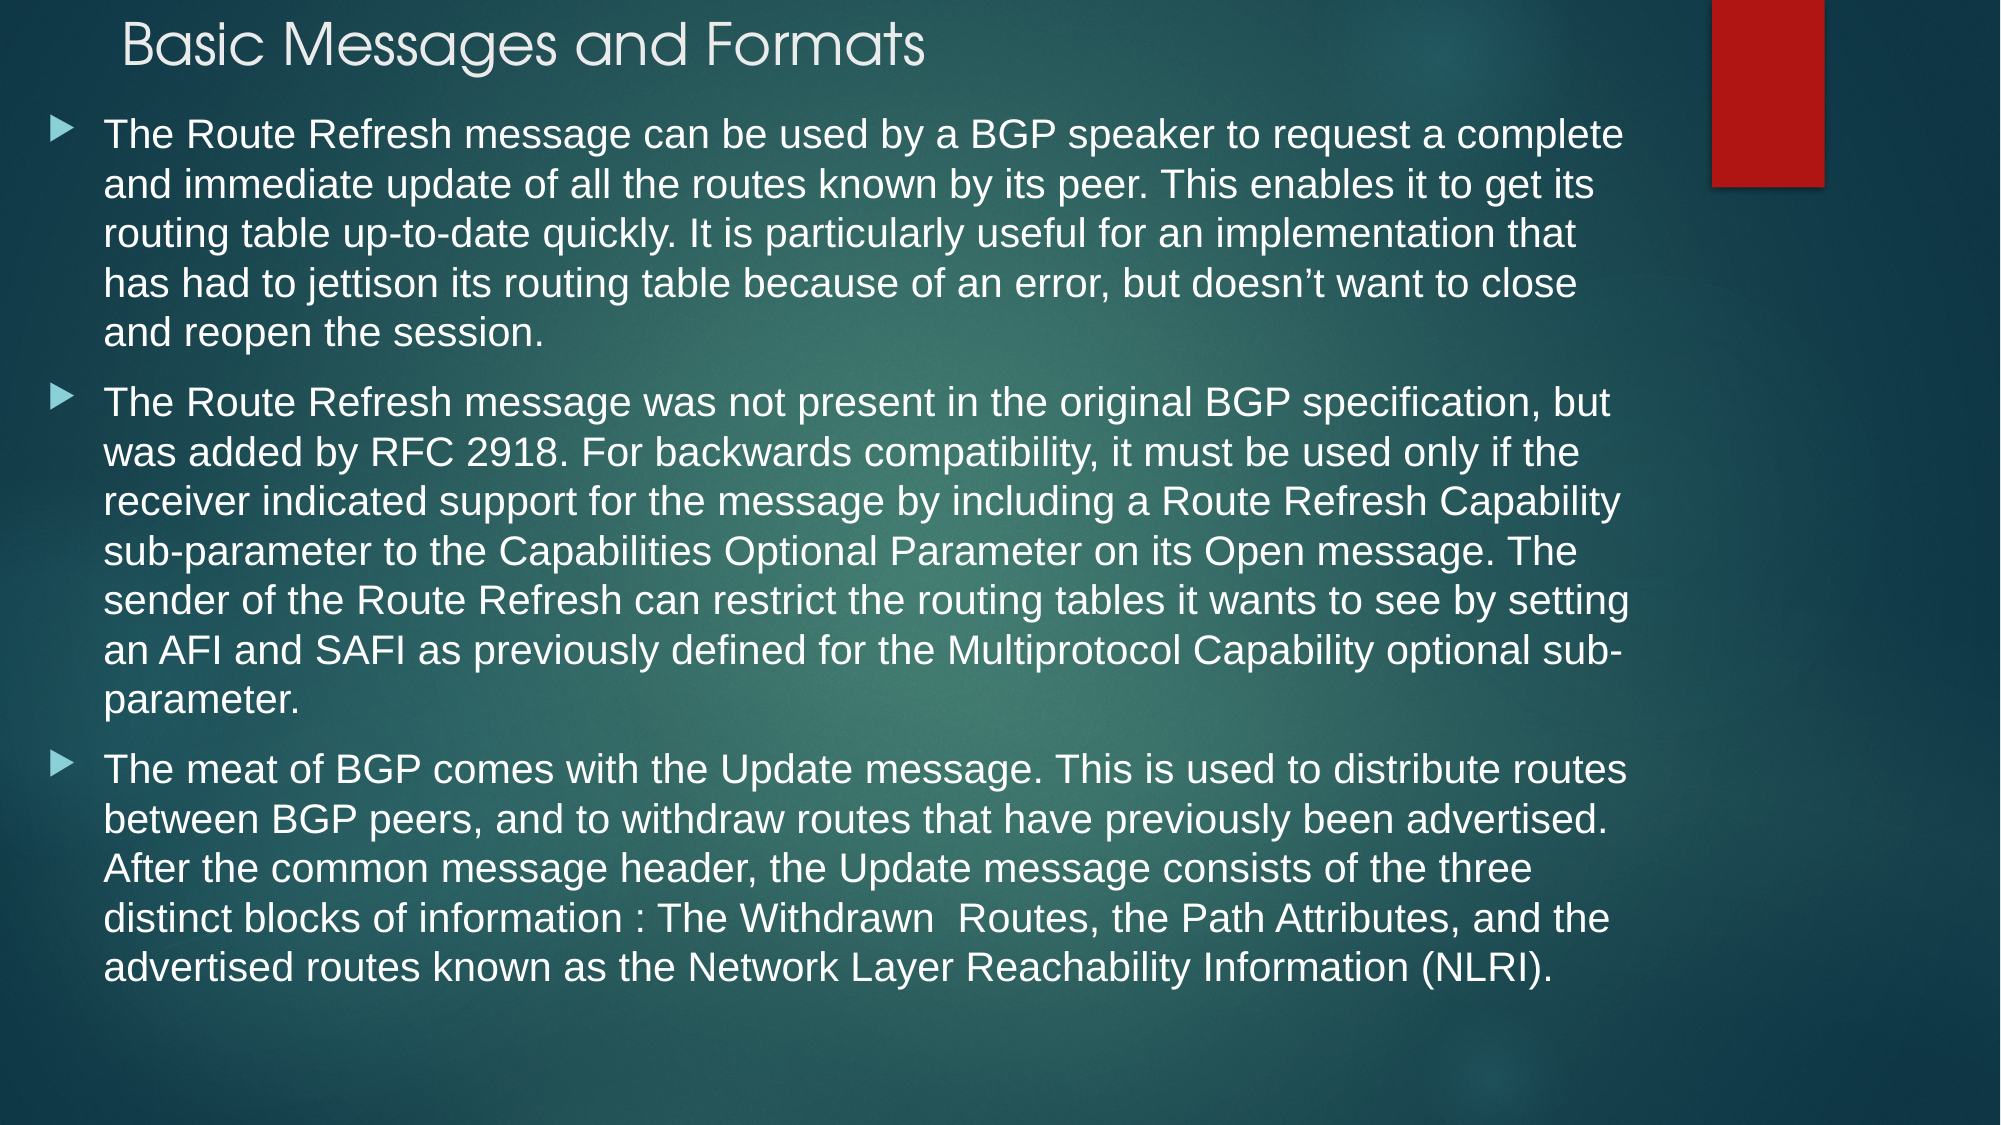

# Basic Messages and Formats
The Route Refresh message can be used by a BGP speaker to request a complete and immediate update of all the routes known by its peer. This enables it to get its routing table up-to-date quickly. It is particularly useful for an implementation that has had to jettison its routing table because of an error, but doesn’t want to close and reopen the session.
The Route Refresh message was not present in the original BGP specification, but was added by RFC 2918. For backwards compatibility, it must be used only if the receiver indicated support for the message by including a Route Refresh Capability sub-parameter to the Capabilities Optional Parameter on its Open message. The sender of the Route Refresh can restrict the routing tables it wants to see by setting an AFI and SAFI as previously defined for the Multiprotocol Capability optional sub-parameter.
The meat of BGP comes with the Update message. This is used to distribute routes between BGP peers, and to withdraw routes that have previously been advertised. After the common message header, the Update message consists of the three distinct blocks of information : The Withdrawn  Routes, the Path Attributes, and the advertised routes known as the Network Layer Reachability Information (NLRI).